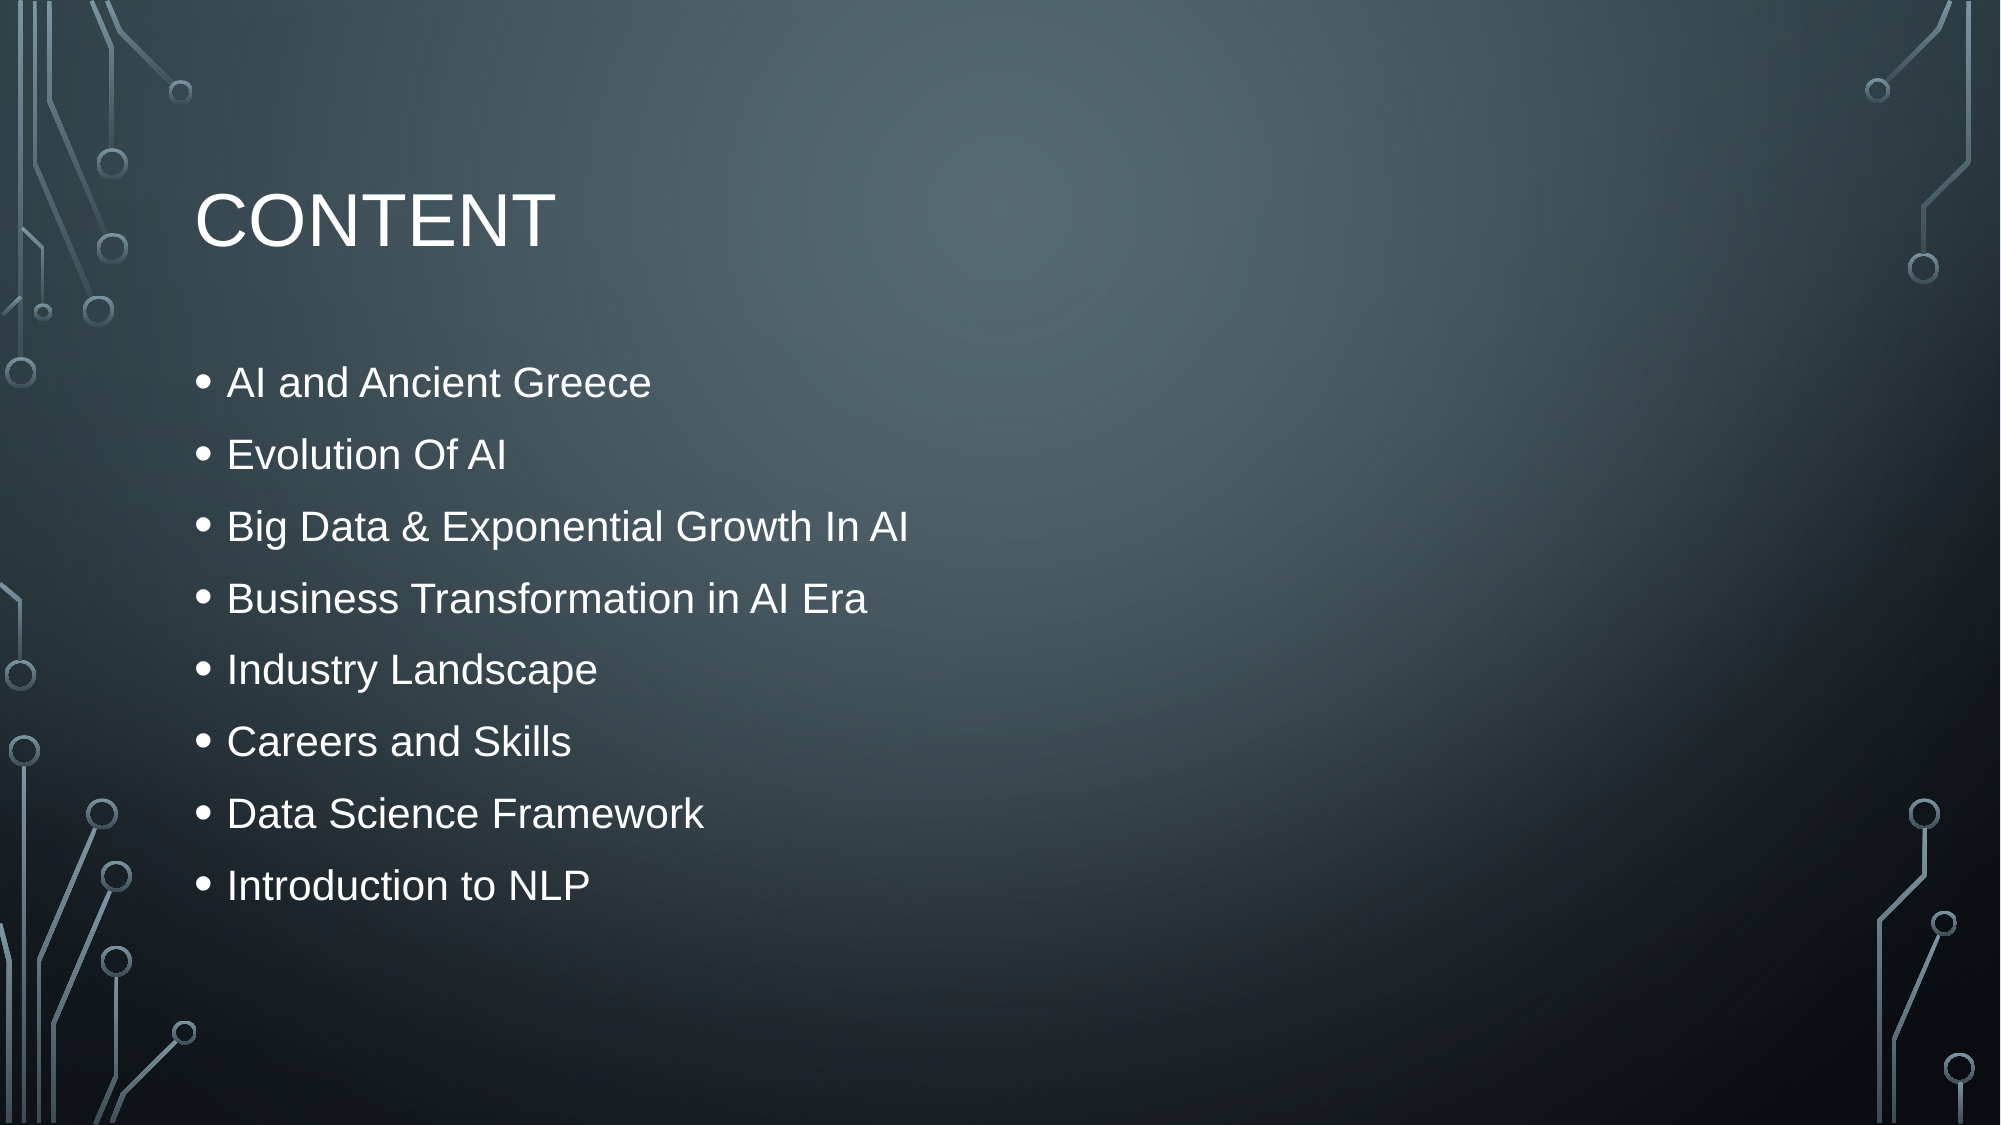

# Content
AI and Ancient Greece
Evolution Of AI
Big Data & Exponential Growth In AI
Business Transformation in AI Era
Industry Landscape
Careers and Skills
Data Science Framework
Introduction to NLP